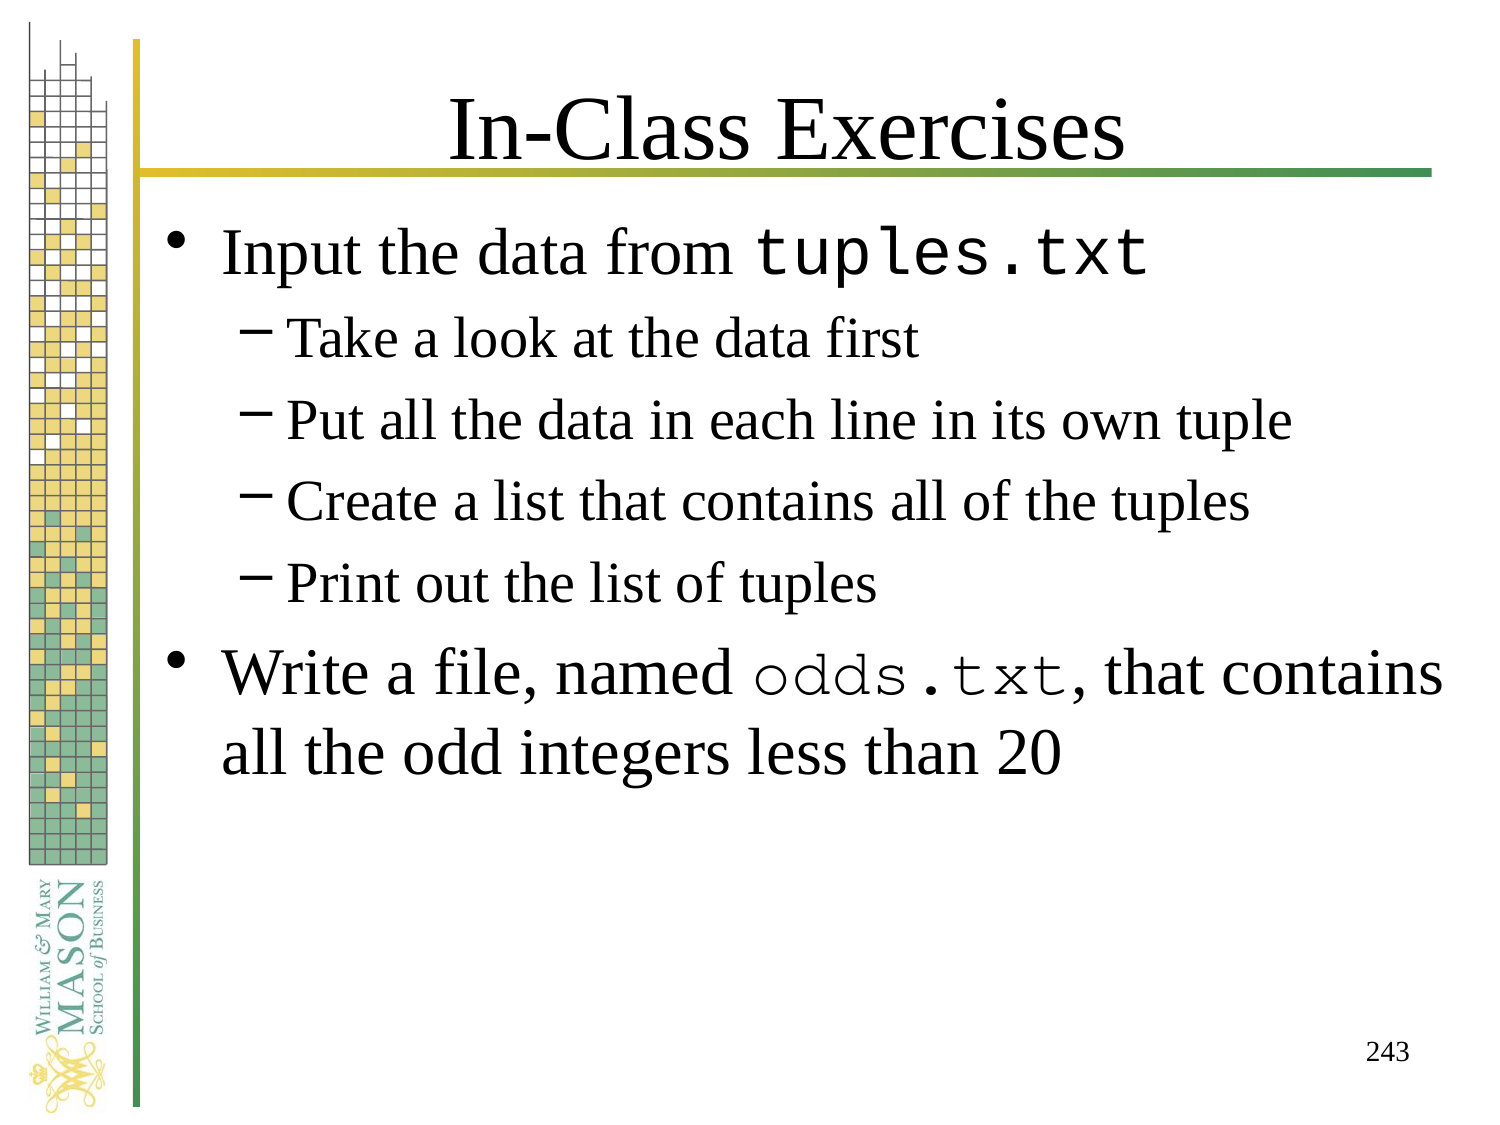

# In-Class Exercises
Input the data from tuples.txt
Take a look at the data first
Put all the data in each line in its own tuple
Create a list that contains all of the tuples
Print out the list of tuples
Write a file, named odds.txt, that contains all the odd integers less than 20

243